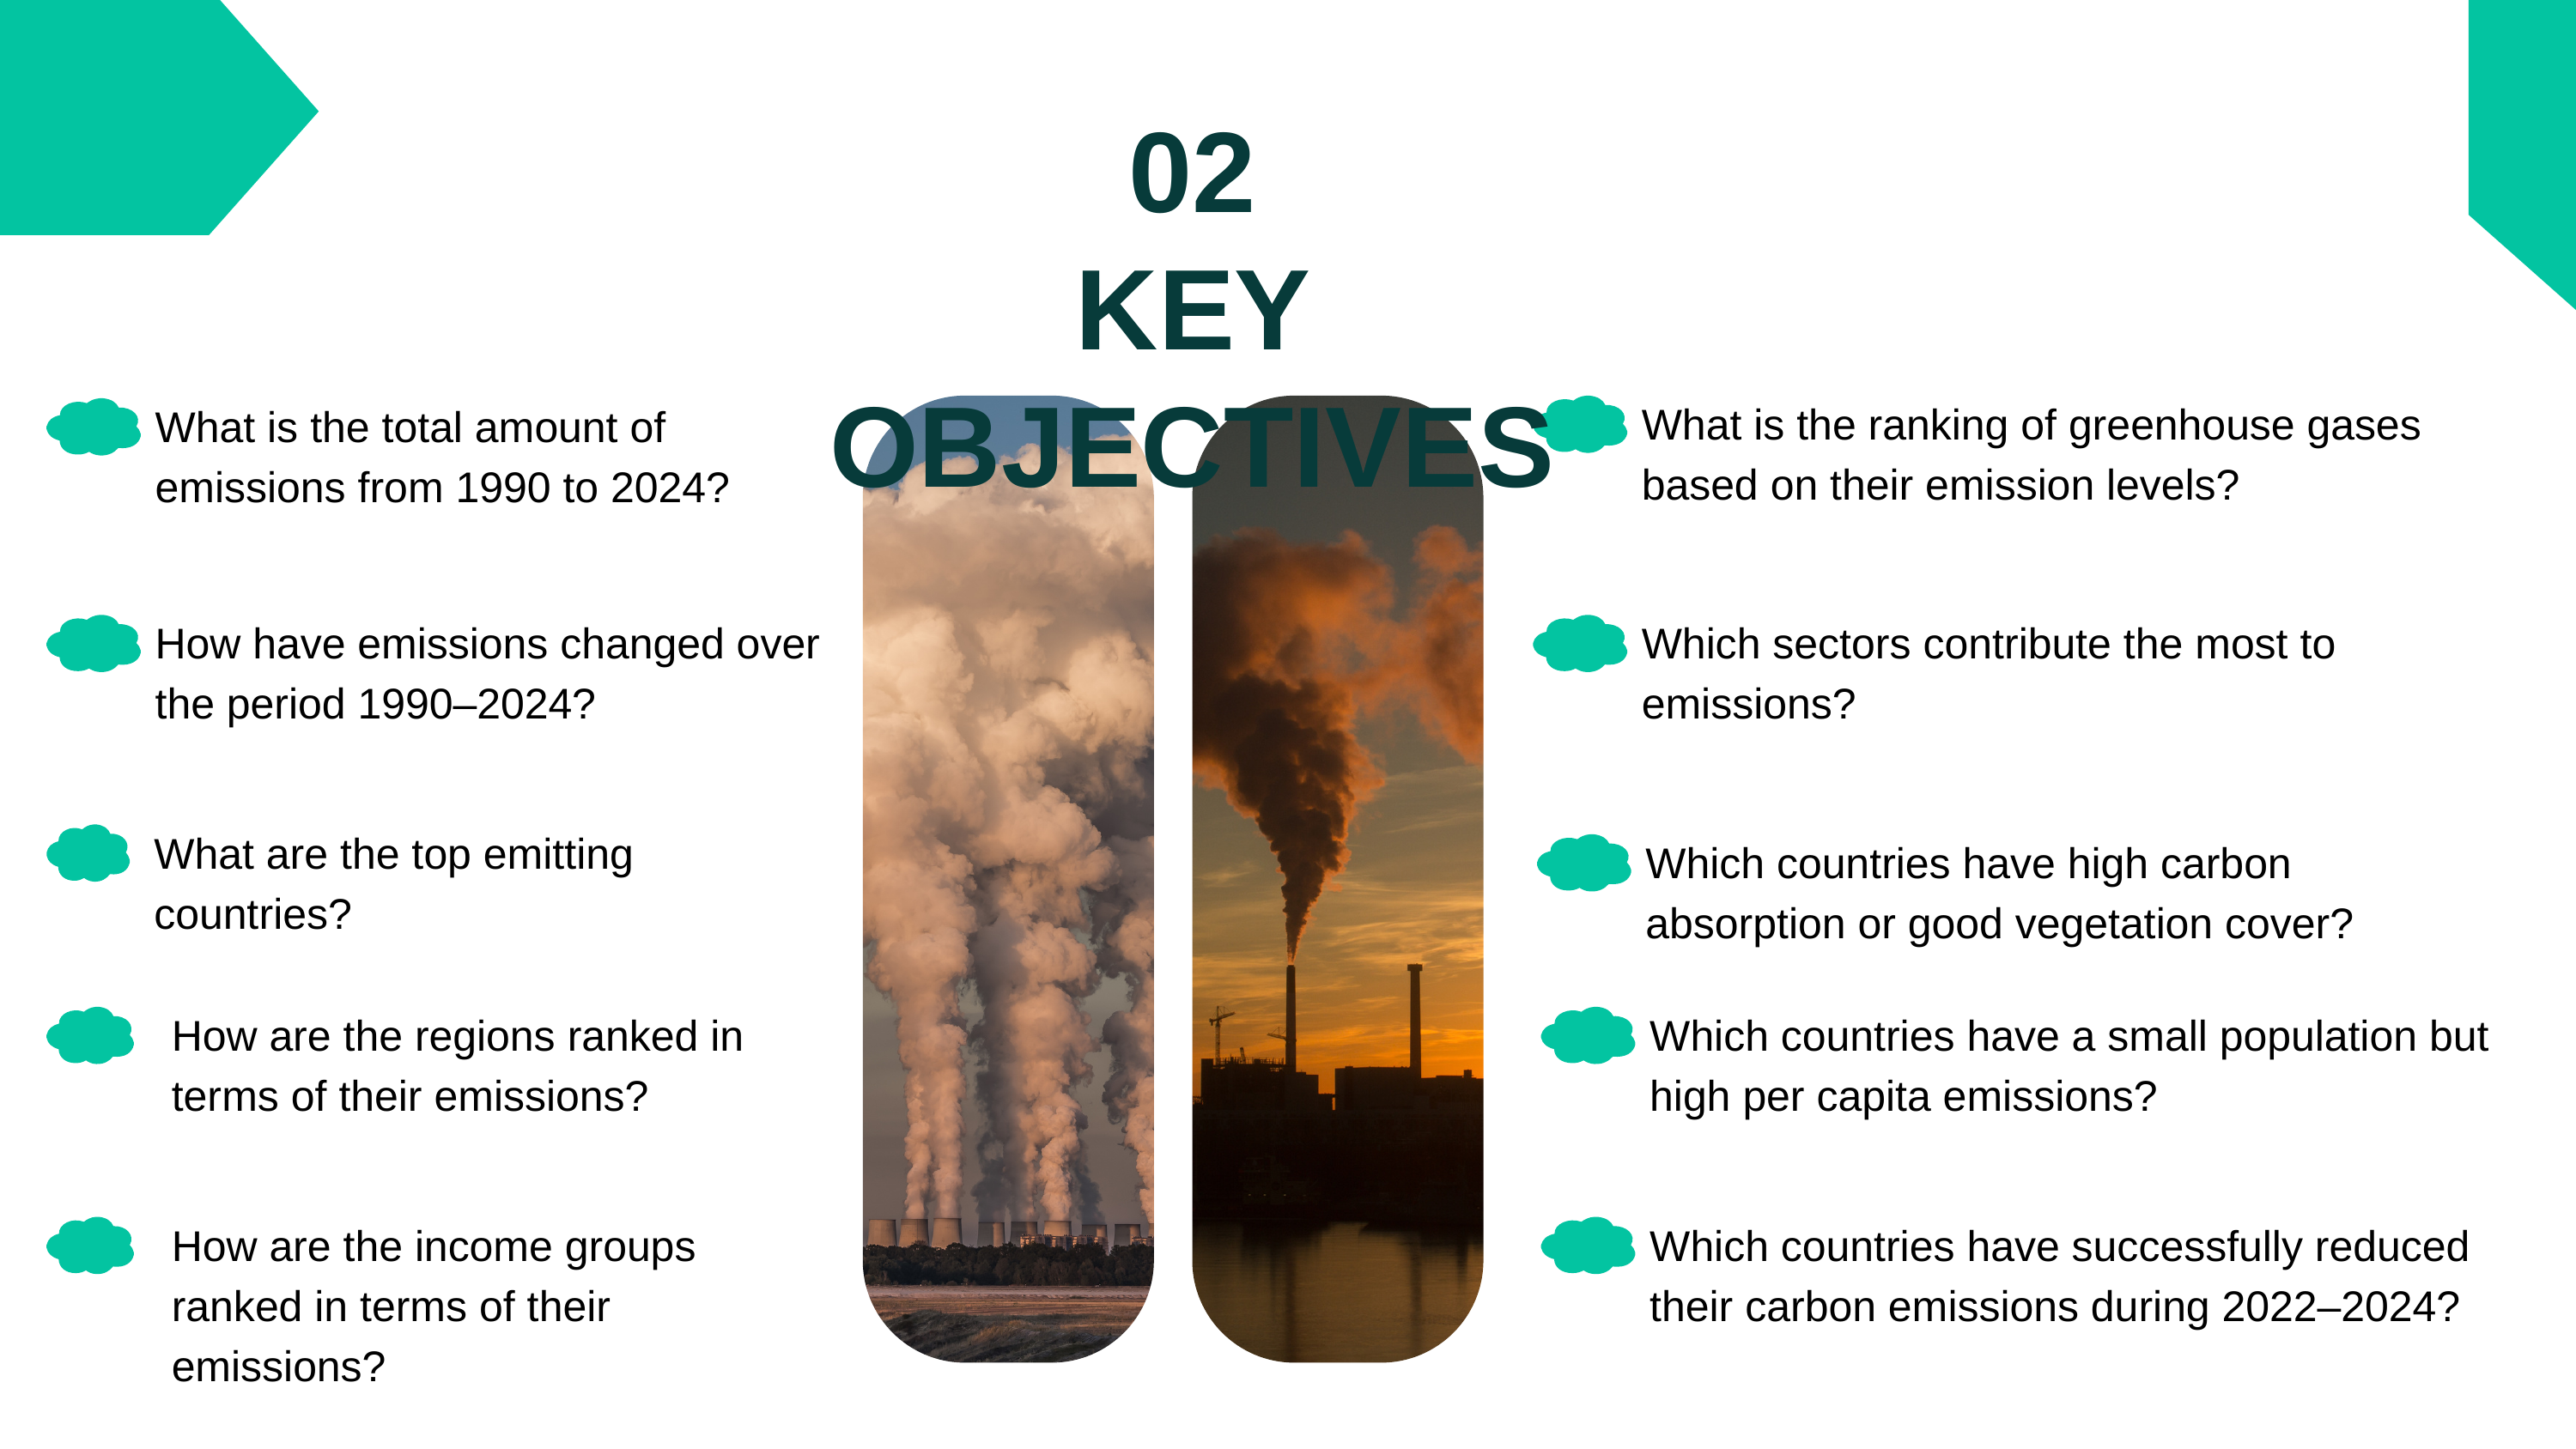

02
KEY OBJECTIVES

What is the ranking of greenhouse gases based on their emission levels?

What is the total amount of emissions from 1990 to 2024?

How have emissions changed over the period 1990–2024?

Which sectors contribute the most to emissions?

What are the top emitting countries?

Which countries have high carbon absorption or good vegetation cover?

How are the regions ranked in
terms of their emissions?

Which countries have a small population but high per capita emissions?

How are the income groups ranked in terms of their emissions?

Which countries have successfully reduced their carbon emissions during 2022–2024?